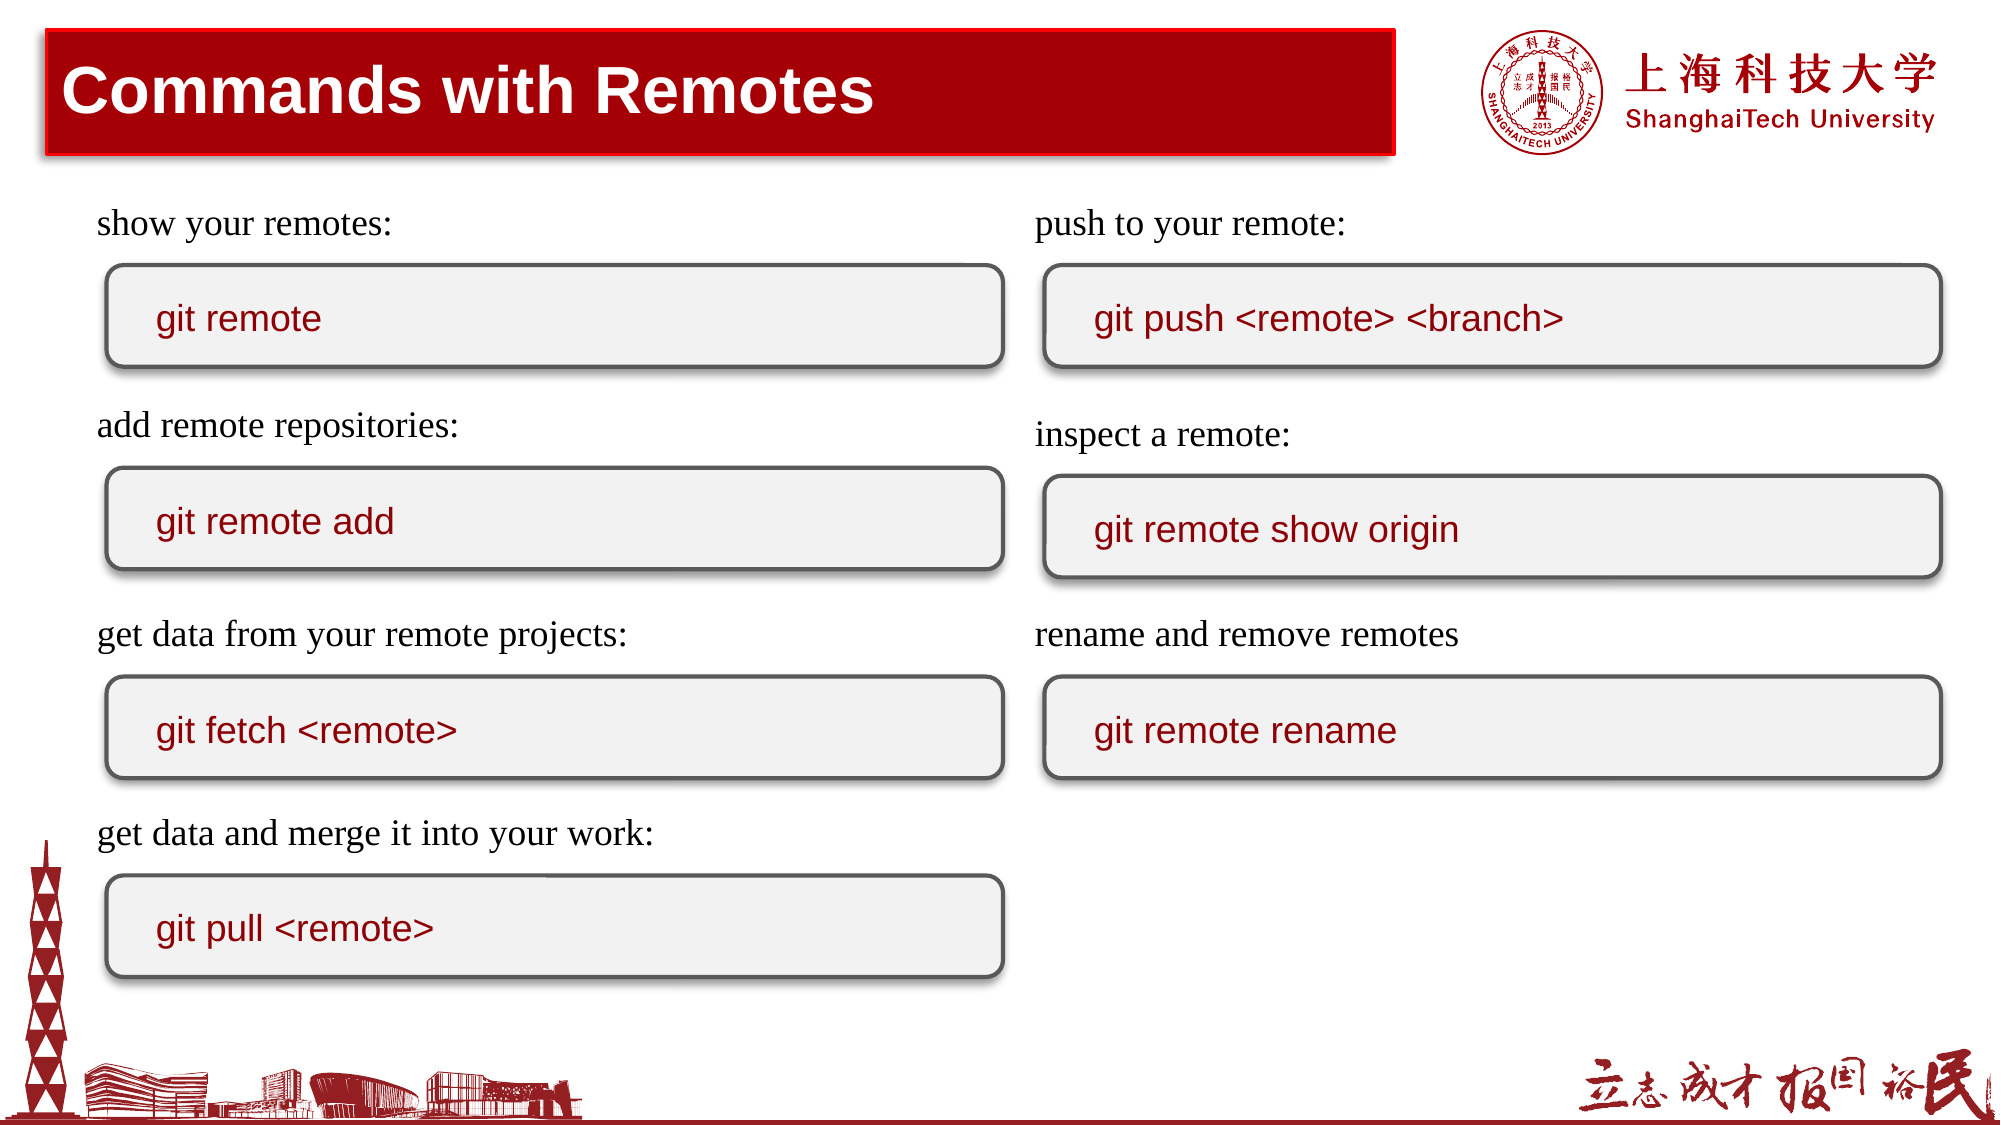

# Commands with Remotes
show your remotes:
push to your remote:

git remote

git push <remote> <branch>
add remote repositories:
inspect a remote:

git remote add

git remote show origin
get data from your remote projects:
rename and remove remotes

git fetch <remote>

git remote rename
get data and merge it into your work:

git pull <remote>